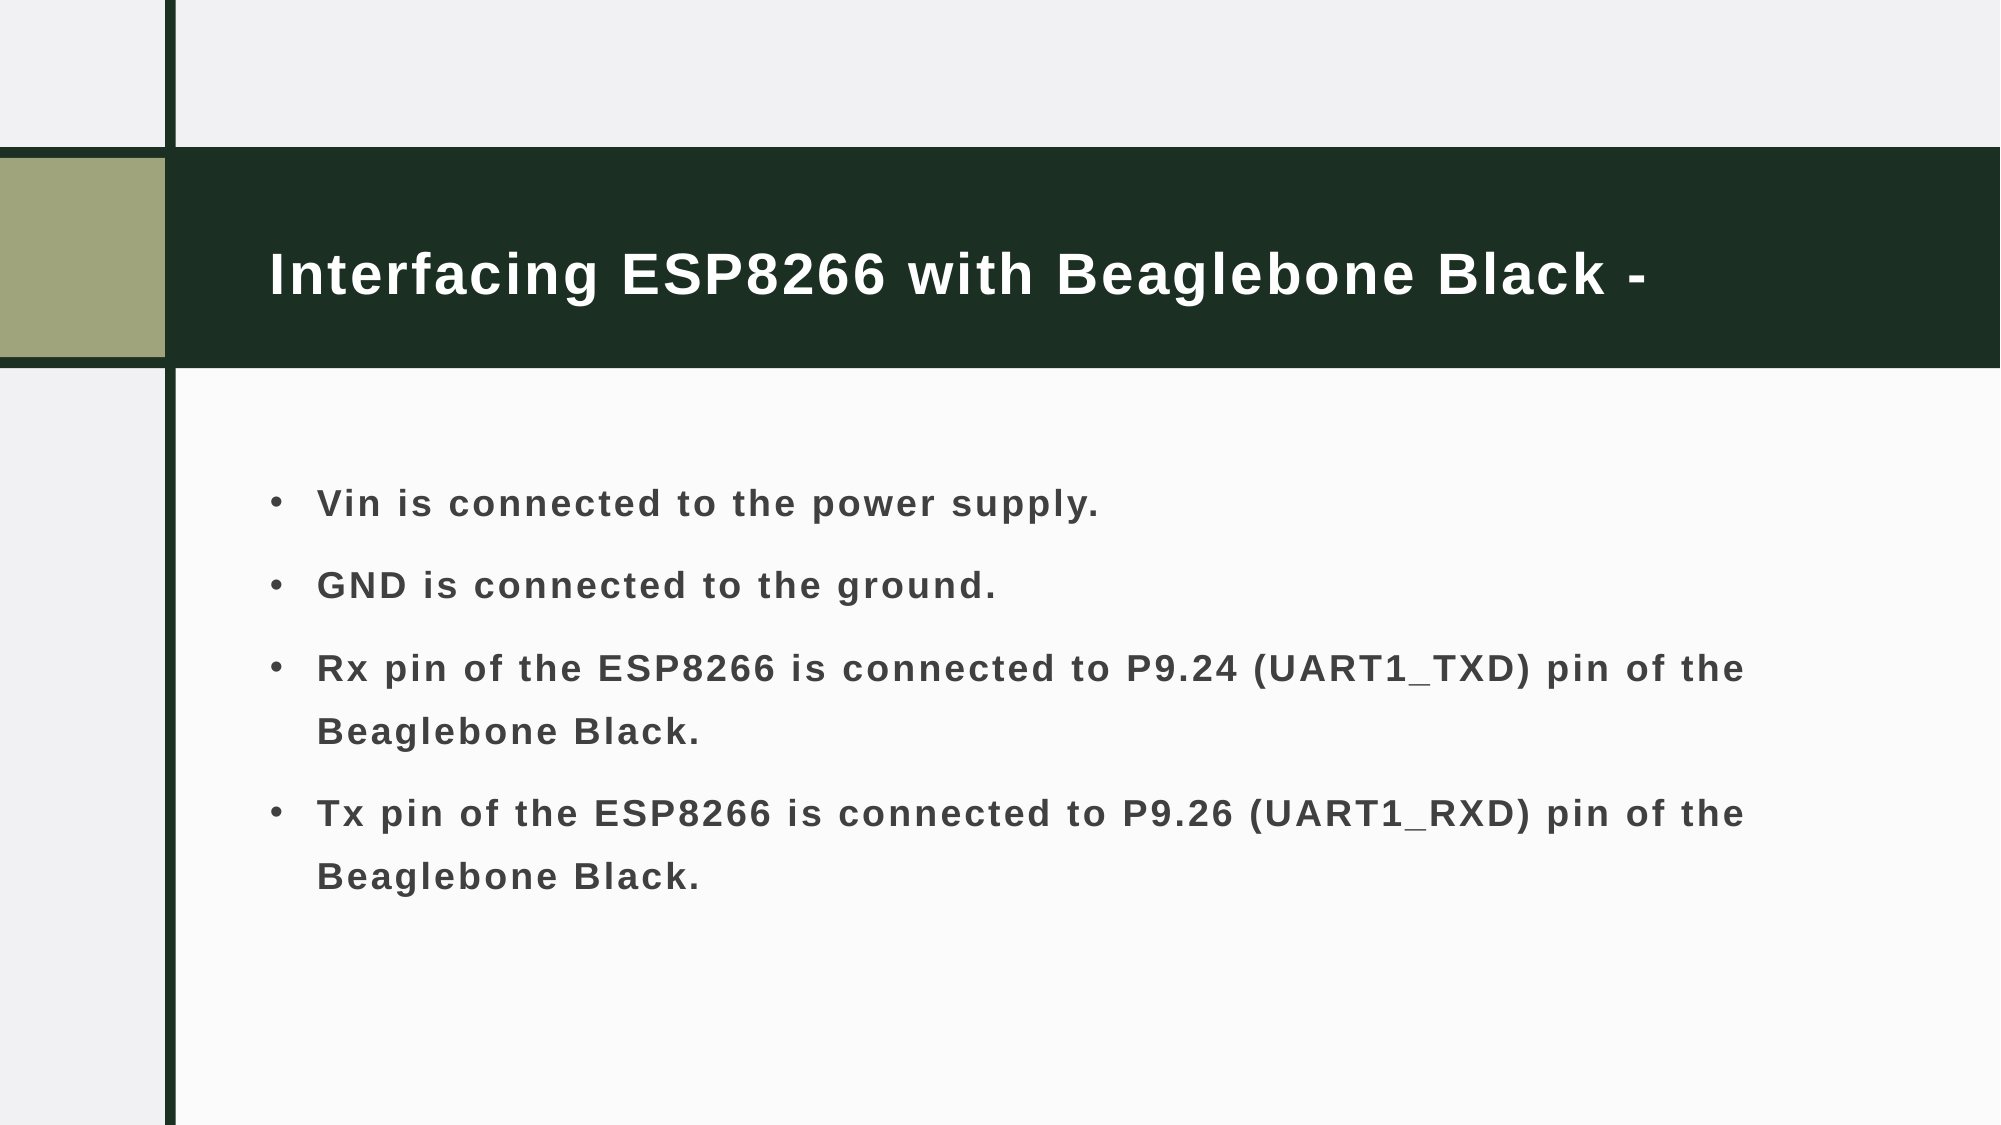

# Interfacing ESP8266 with Beaglebone Black -

Vin is connected to the power supply.
GND is connected to the ground.
Rx pin of the ESP8266 is connected to P9.24 (UART1_TXD) pin of the Beaglebone Black.
Tx pin of the ESP8266 is connected to P9.26 (UART1_RXD) pin of the Beaglebone Black.